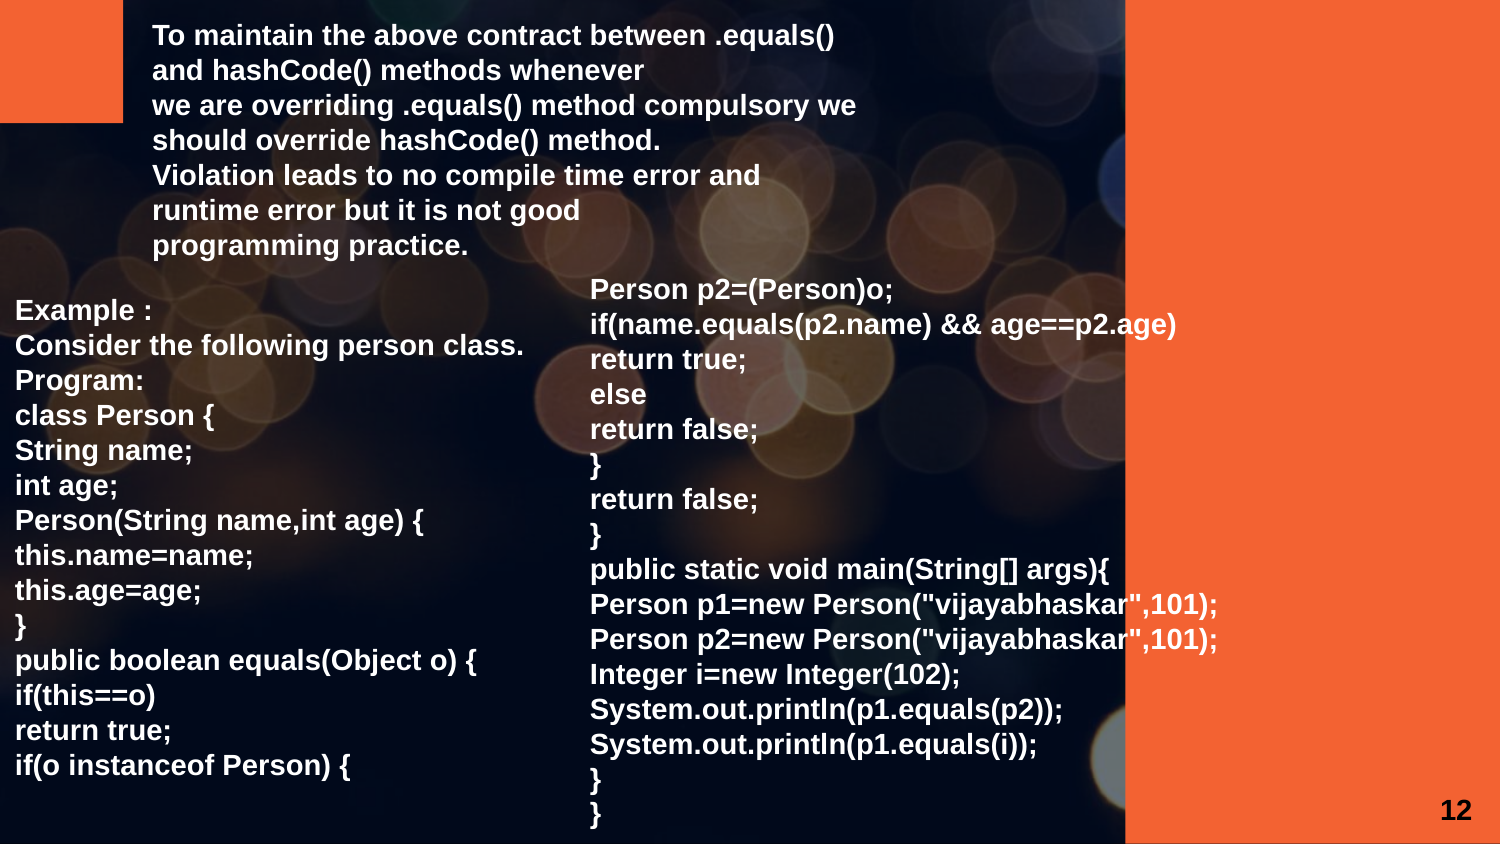

To maintain the above contract between .equals() and hashCode() methods whenever
we are overriding .equals() method compulsory we should override hashCode() method.
Violation leads to no compile time error and runtime error but it is not good
programming practice.
Person p2=(Person)o;
if(name.equals(p2.name) && age==p2.age)
return true;
else
return false;
}
return false;
}
public static void main(String[] args){
Person p1=new Person("vijayabhaskar",101);
Person p2=new Person("vijayabhaskar",101);
Integer i=new Integer(102);
System.out.println(p1.equals(p2));
System.out.println(p1.equals(i));
}
}
Example :
Consider the following person class.
Program:
class Person {
String name;
int age;
Person(String name,int age) {
this.name=name;
this.age=age;
}
public boolean equals(Object o) {
if(this==o)
return true;
if(o instanceof Person) {
12